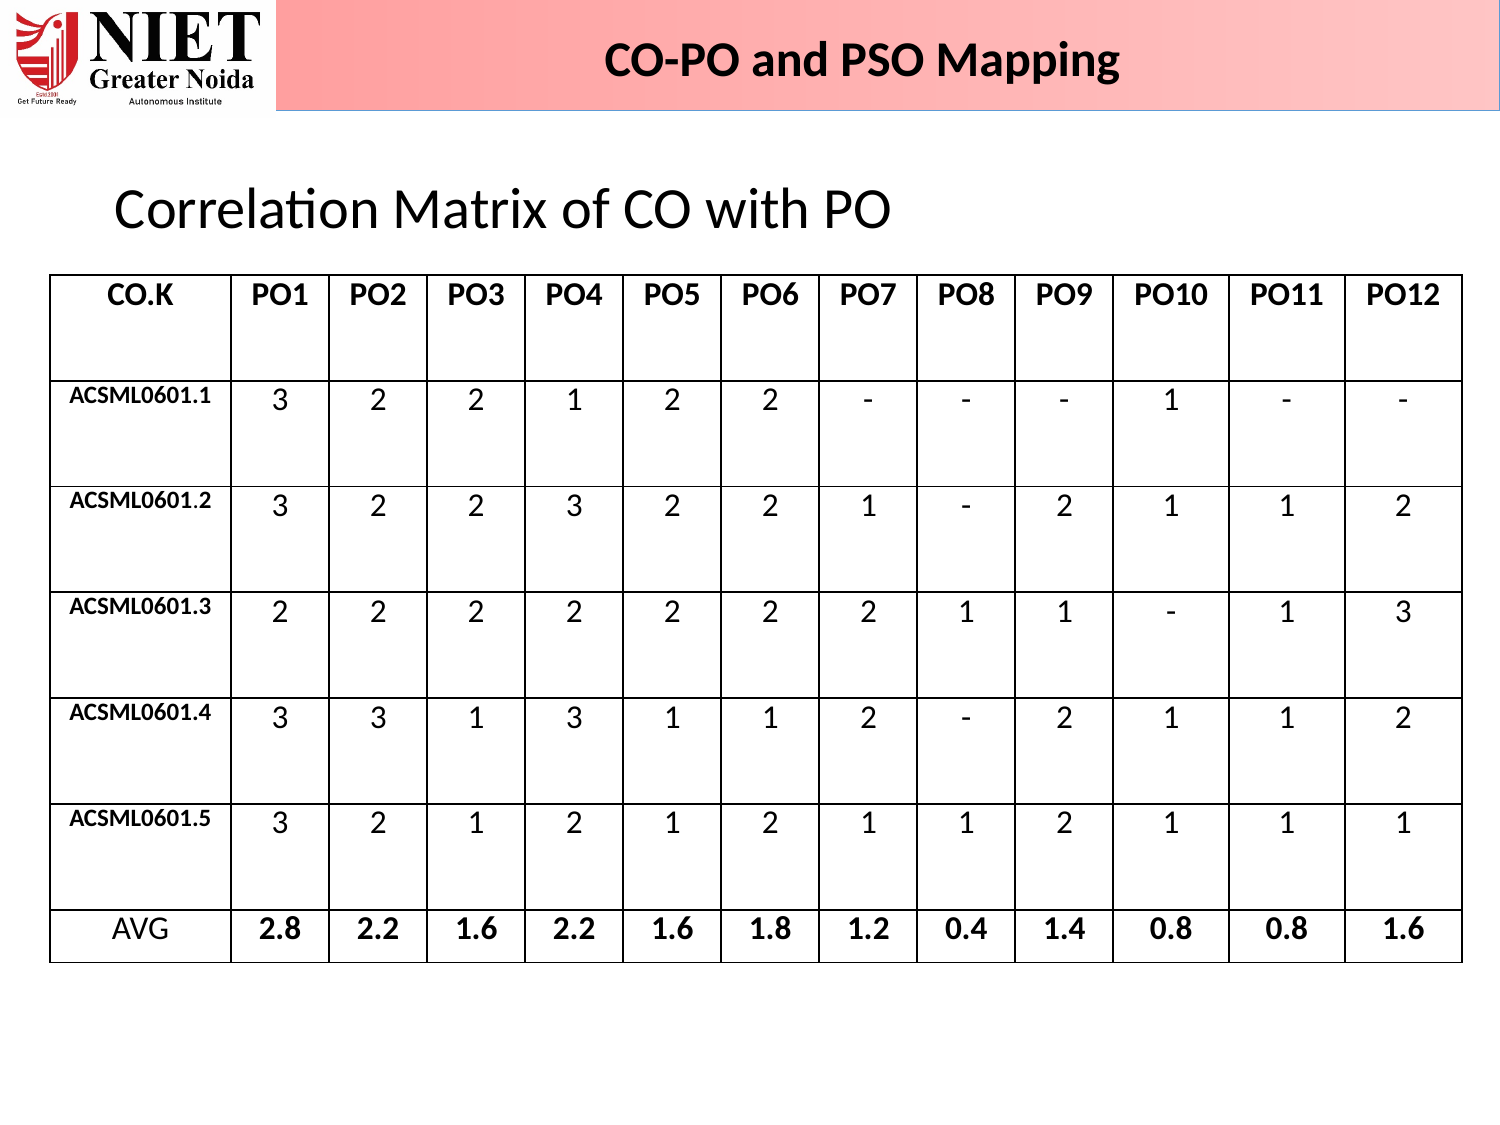

CO-PO and PSO Mapping
Correlation Matrix of CO with PO
| CO.K | PO1 | PO2 | PO3 | PO4 | PO5 | PO6 | PO7 | PO8 | PO9 | PO10 | PO11 | PO12 |
| --- | --- | --- | --- | --- | --- | --- | --- | --- | --- | --- | --- | --- |
| ACSML0601.1 | 3 | 2 | 2 | 1 | 2 | 2 | - | - | - | 1 | - | - |
| ACSML0601.2 | 3 | 2 | 2 | 3 | 2 | 2 | 1 | - | 2 | 1 | 1 | 2 |
| ACSML0601.3 | 2 | 2 | 2 | 2 | 2 | 2 | 2 | 1 | 1 | - | 1 | 3 |
| ACSML0601.4 | 3 | 3 | 1 | 3 | 1 | 1 | 2 | - | 2 | 1 | 1 | 2 |
| ACSML0601.5 | 3 | 2 | 1 | 2 | 1 | 2 | 1 | 1 | 2 | 1 | 1 | 1 |
| AVG | 2.8 | 2.2 | 1.6 | 2.2 | 1.6 | 1.8 | 1.2 | 0.4 | 1.4 | 0.8 | 0.8 | 1.6 |